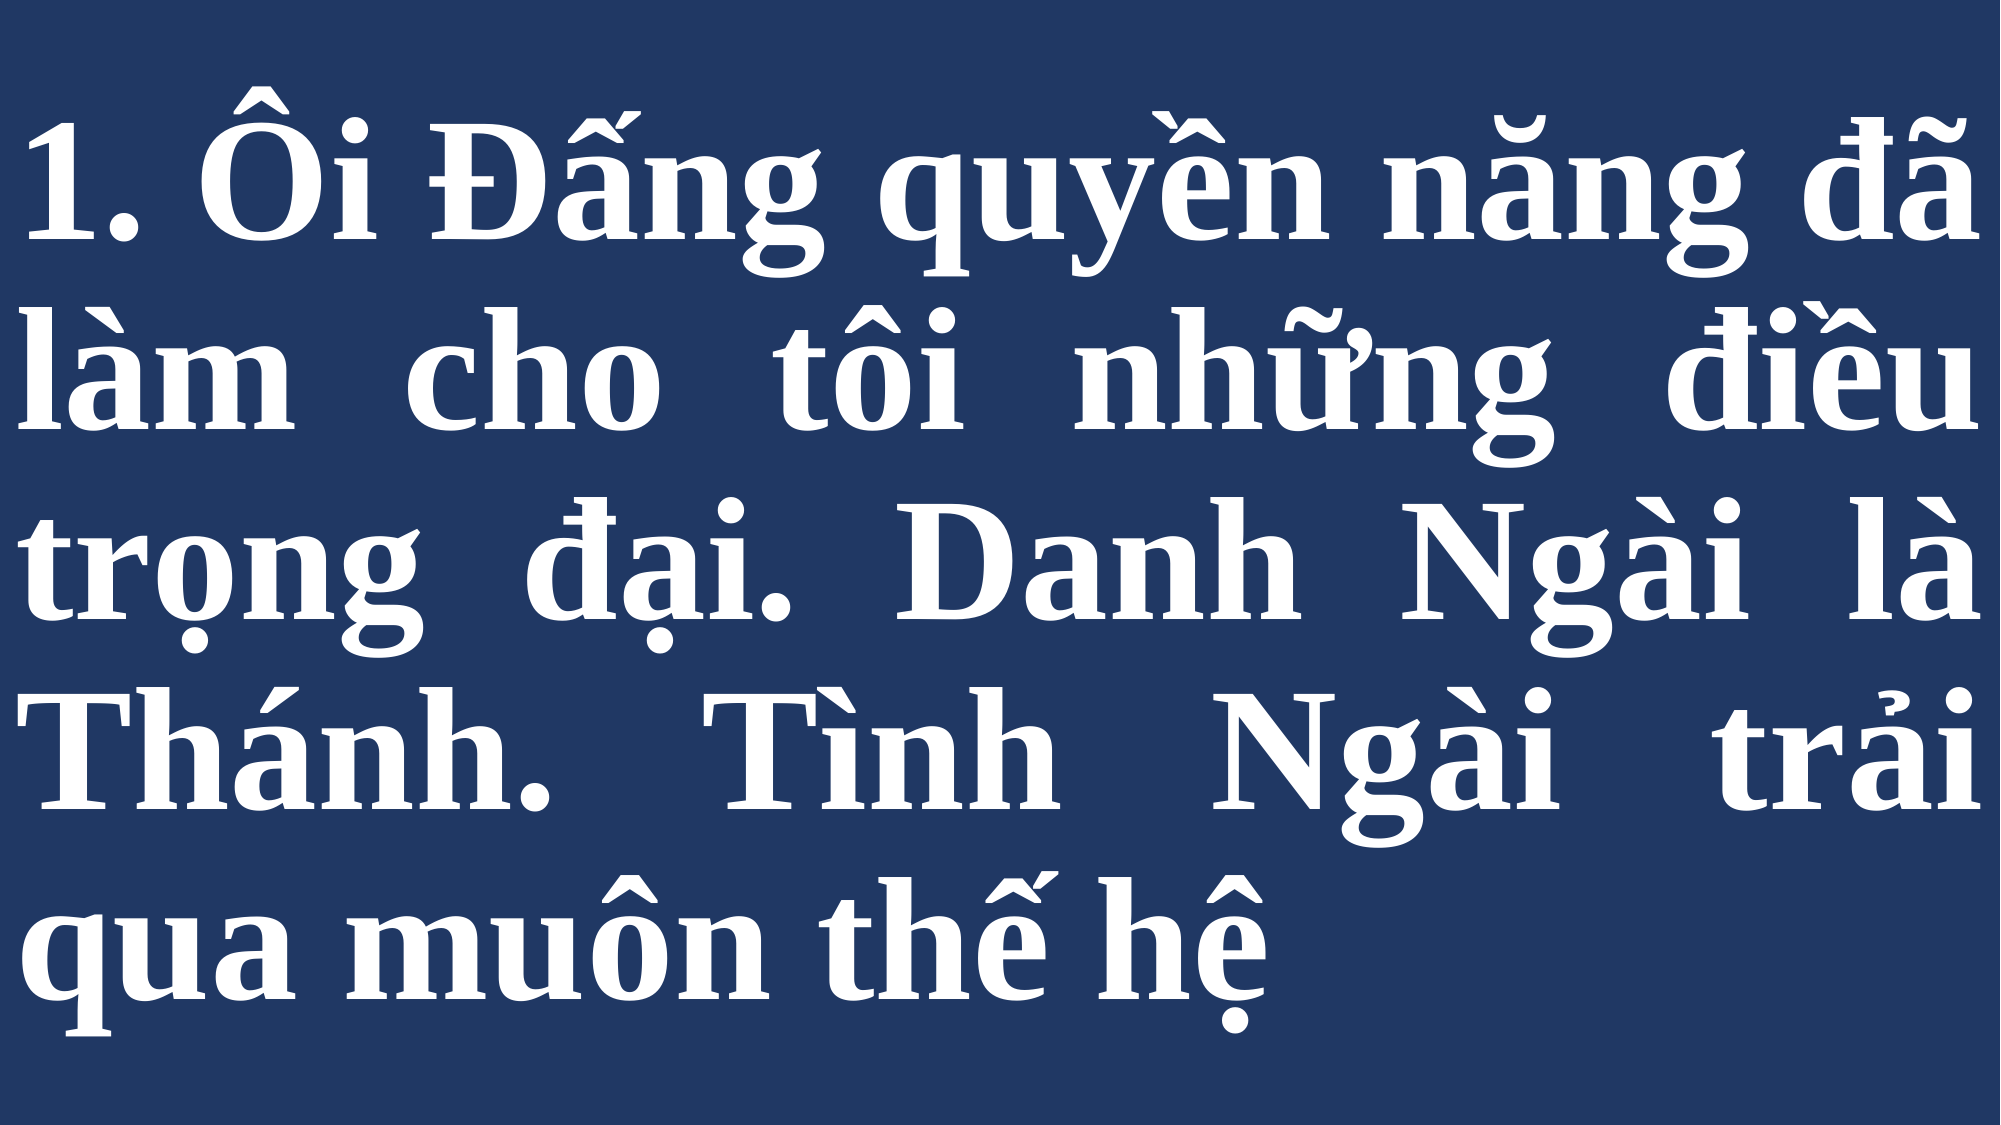

# 1. Ôi Đấng quyền năng đã làm cho tôi những điều trọng đại. Danh Ngài là Thánh. Tình Ngài trải qua muôn thế hệ